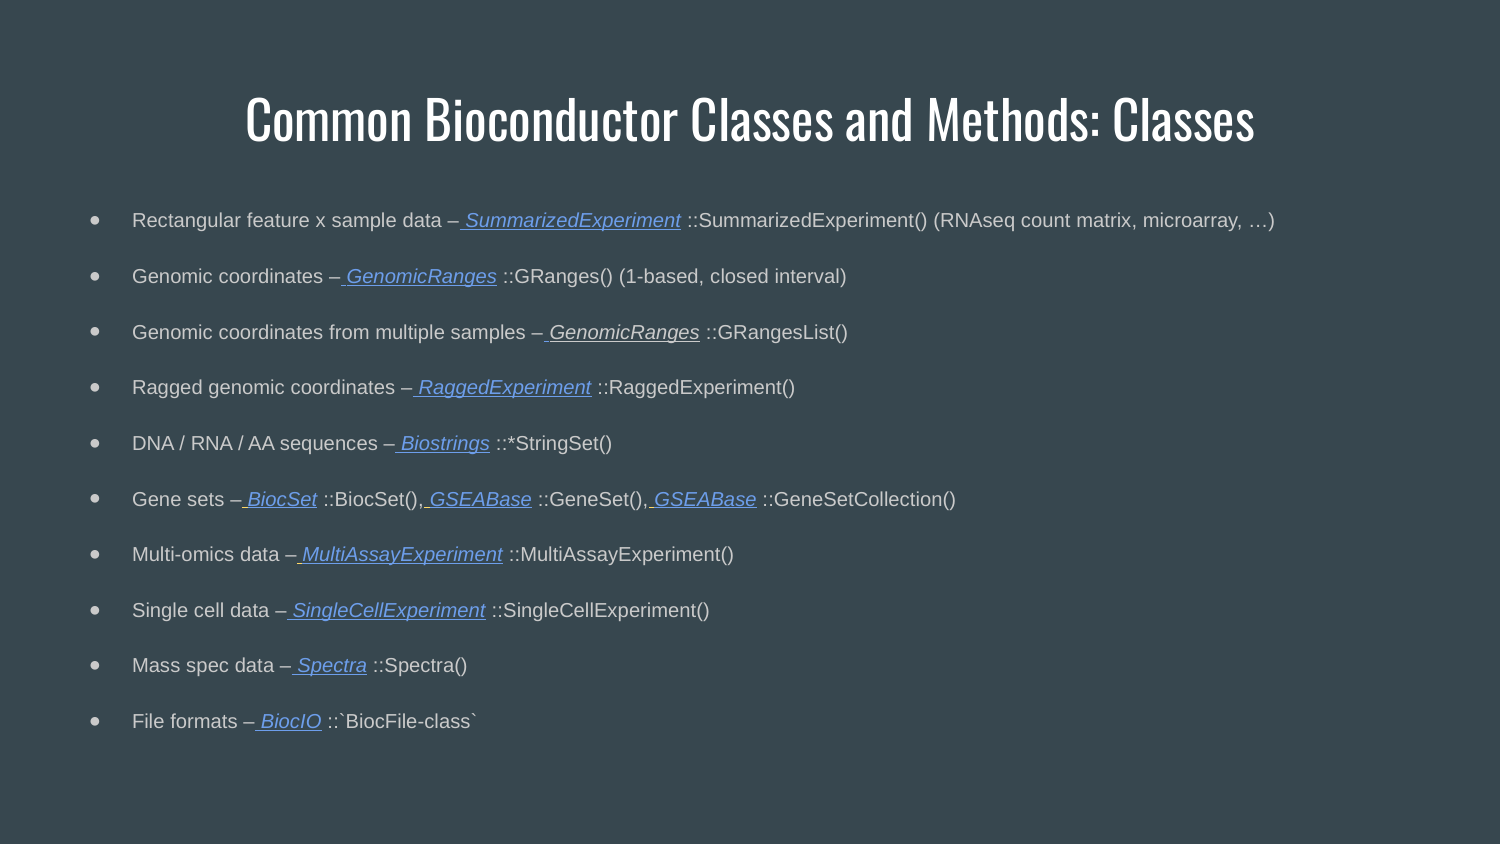

# Common Bioconductor Classes and Methods: Classes
Rectangular feature x sample data – SummarizedExperiment ::SummarizedExperiment() (RNAseq count matrix, microarray, …)

Genomic coordinates – GenomicRanges ::GRanges() (1-based, closed interval)

Genomic coordinates from multiple samples – GenomicRanges ::GRangesList()

Ragged genomic coordinates – RaggedExperiment ::RaggedExperiment()

DNA / RNA / AA sequences – Biostrings ::*StringSet()

Gene sets – BiocSet ::BiocSet(), GSEABase ::GeneSet(), GSEABase ::GeneSetCollection()

Multi-omics data – MultiAssayExperiment ::MultiAssayExperiment()

Single cell data – SingleCellExperiment ::SingleCellExperiment()

Mass spec data – Spectra ::Spectra()

File formats – BiocIO ::`BiocFile-class`